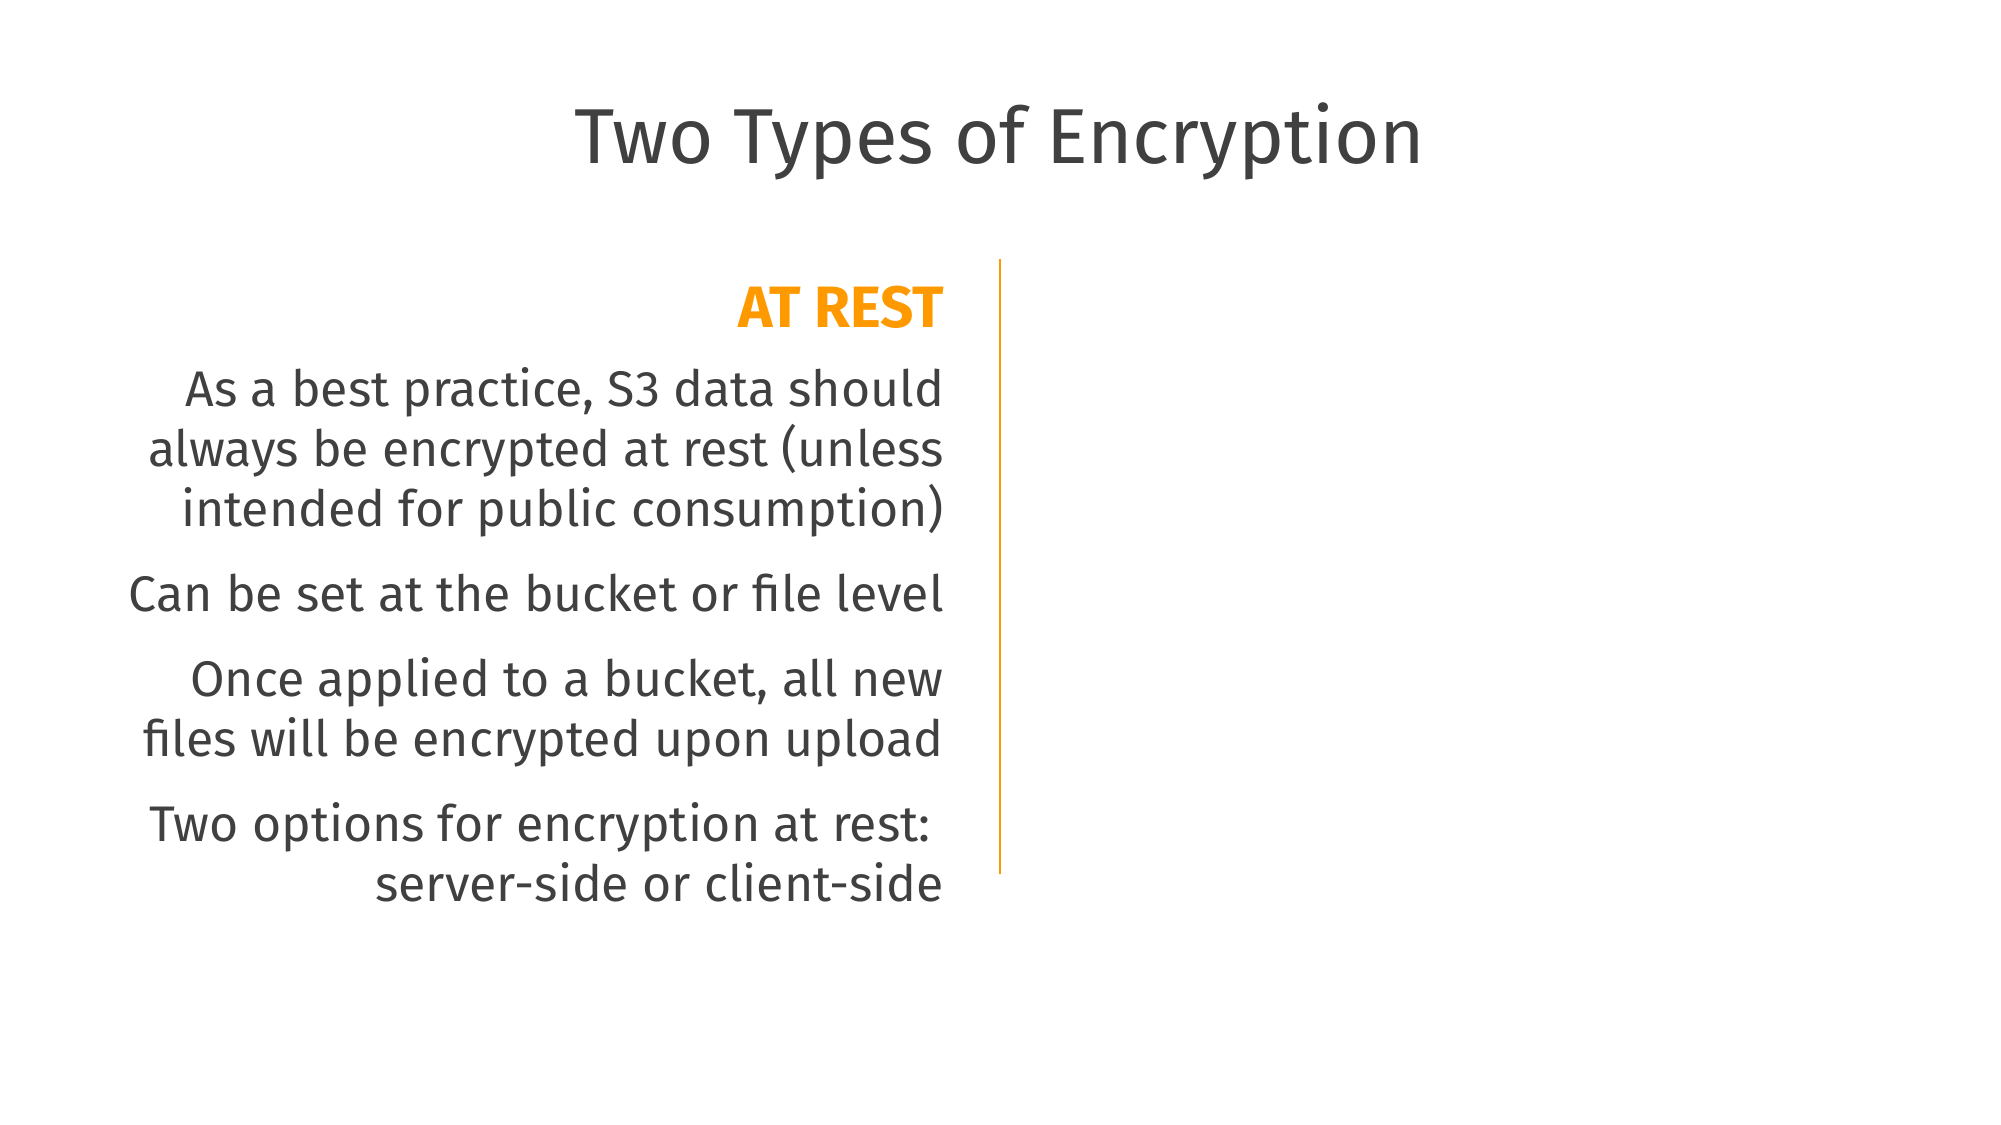

# Two Types of Encryption
AT REST
As a best practice, S3 data should always be encrypted at rest (unless intended for public consumption)
Can be set at the bucket or file level
Once applied to a bucket, all new files will be encrypted upon upload
Two options for encryption at rest:
server-side or client-side